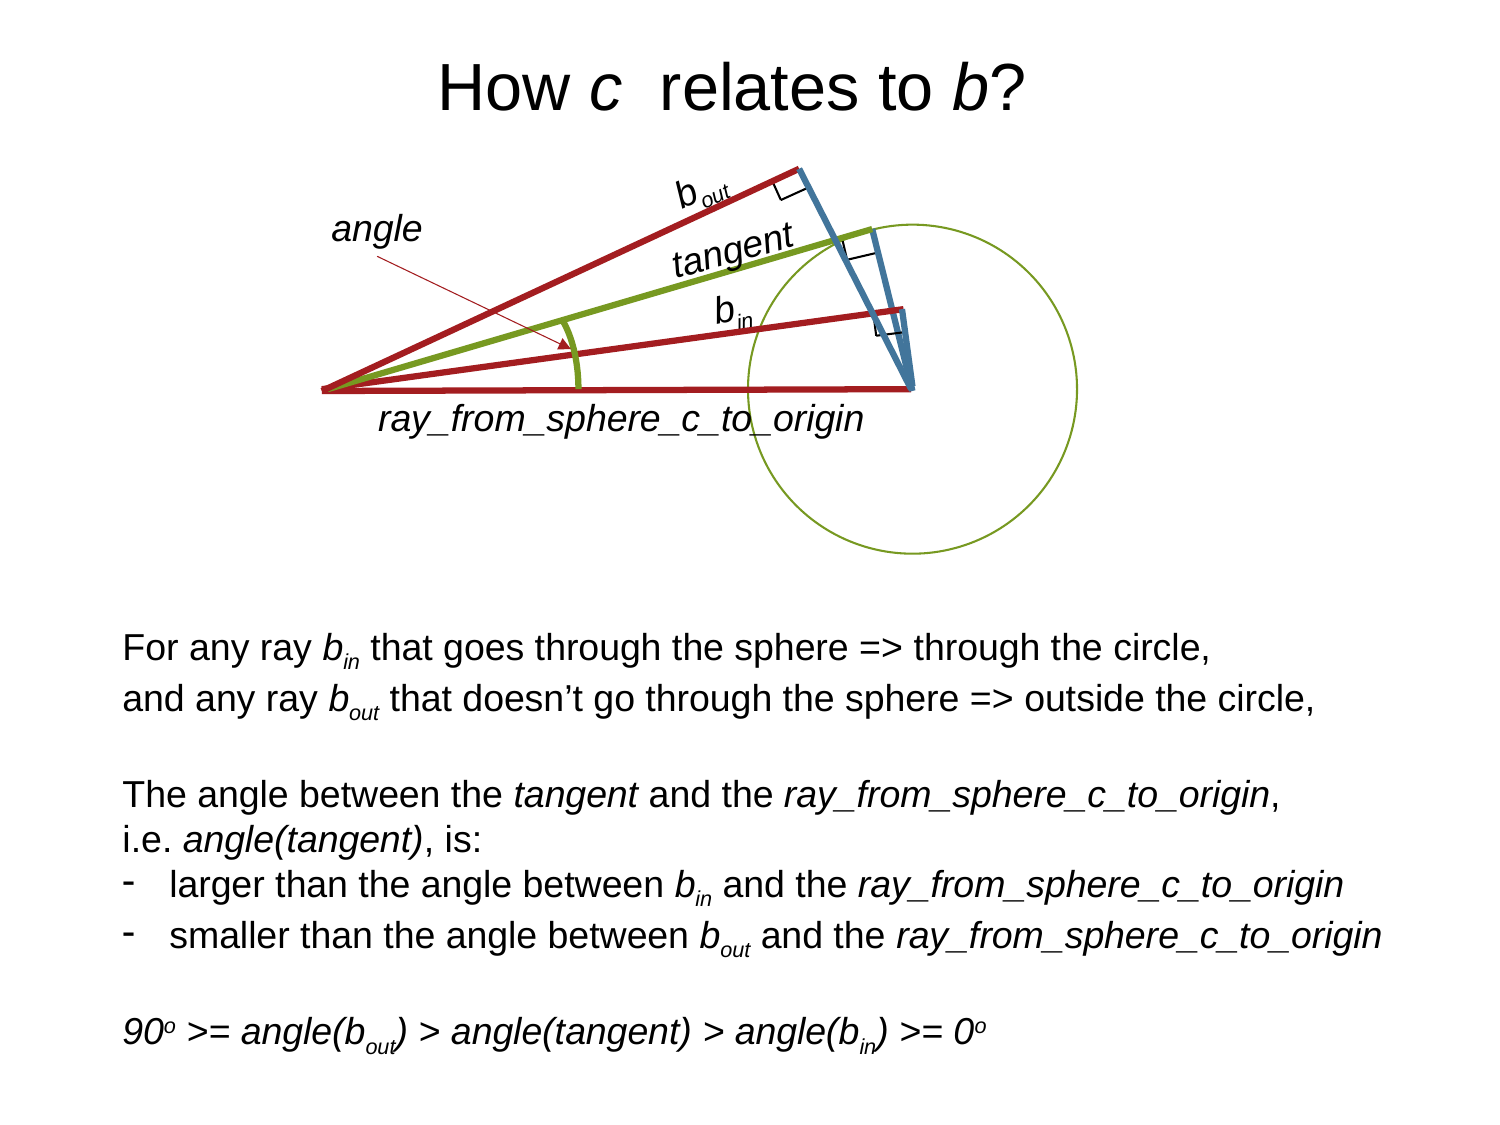

How c  relates to b?
bout
angle
tangent

bin

ray_from_sphere_c_to_origin
For any ray bin that goes through the sphere => through the circle,
and any ray bout that doesn’t go through the sphere => outside the circle,

The angle between the tangent and the ray_from_sphere_c_to_origin,
i.e. angle(tangent), is:
larger than the angle between bin and the ray_from_sphere_c_to_origin
smaller than the angle between bout and the ray_from_sphere_c_to_origin

90o >= angle(bout) > angle(tangent) > angle(bin) >= 0o